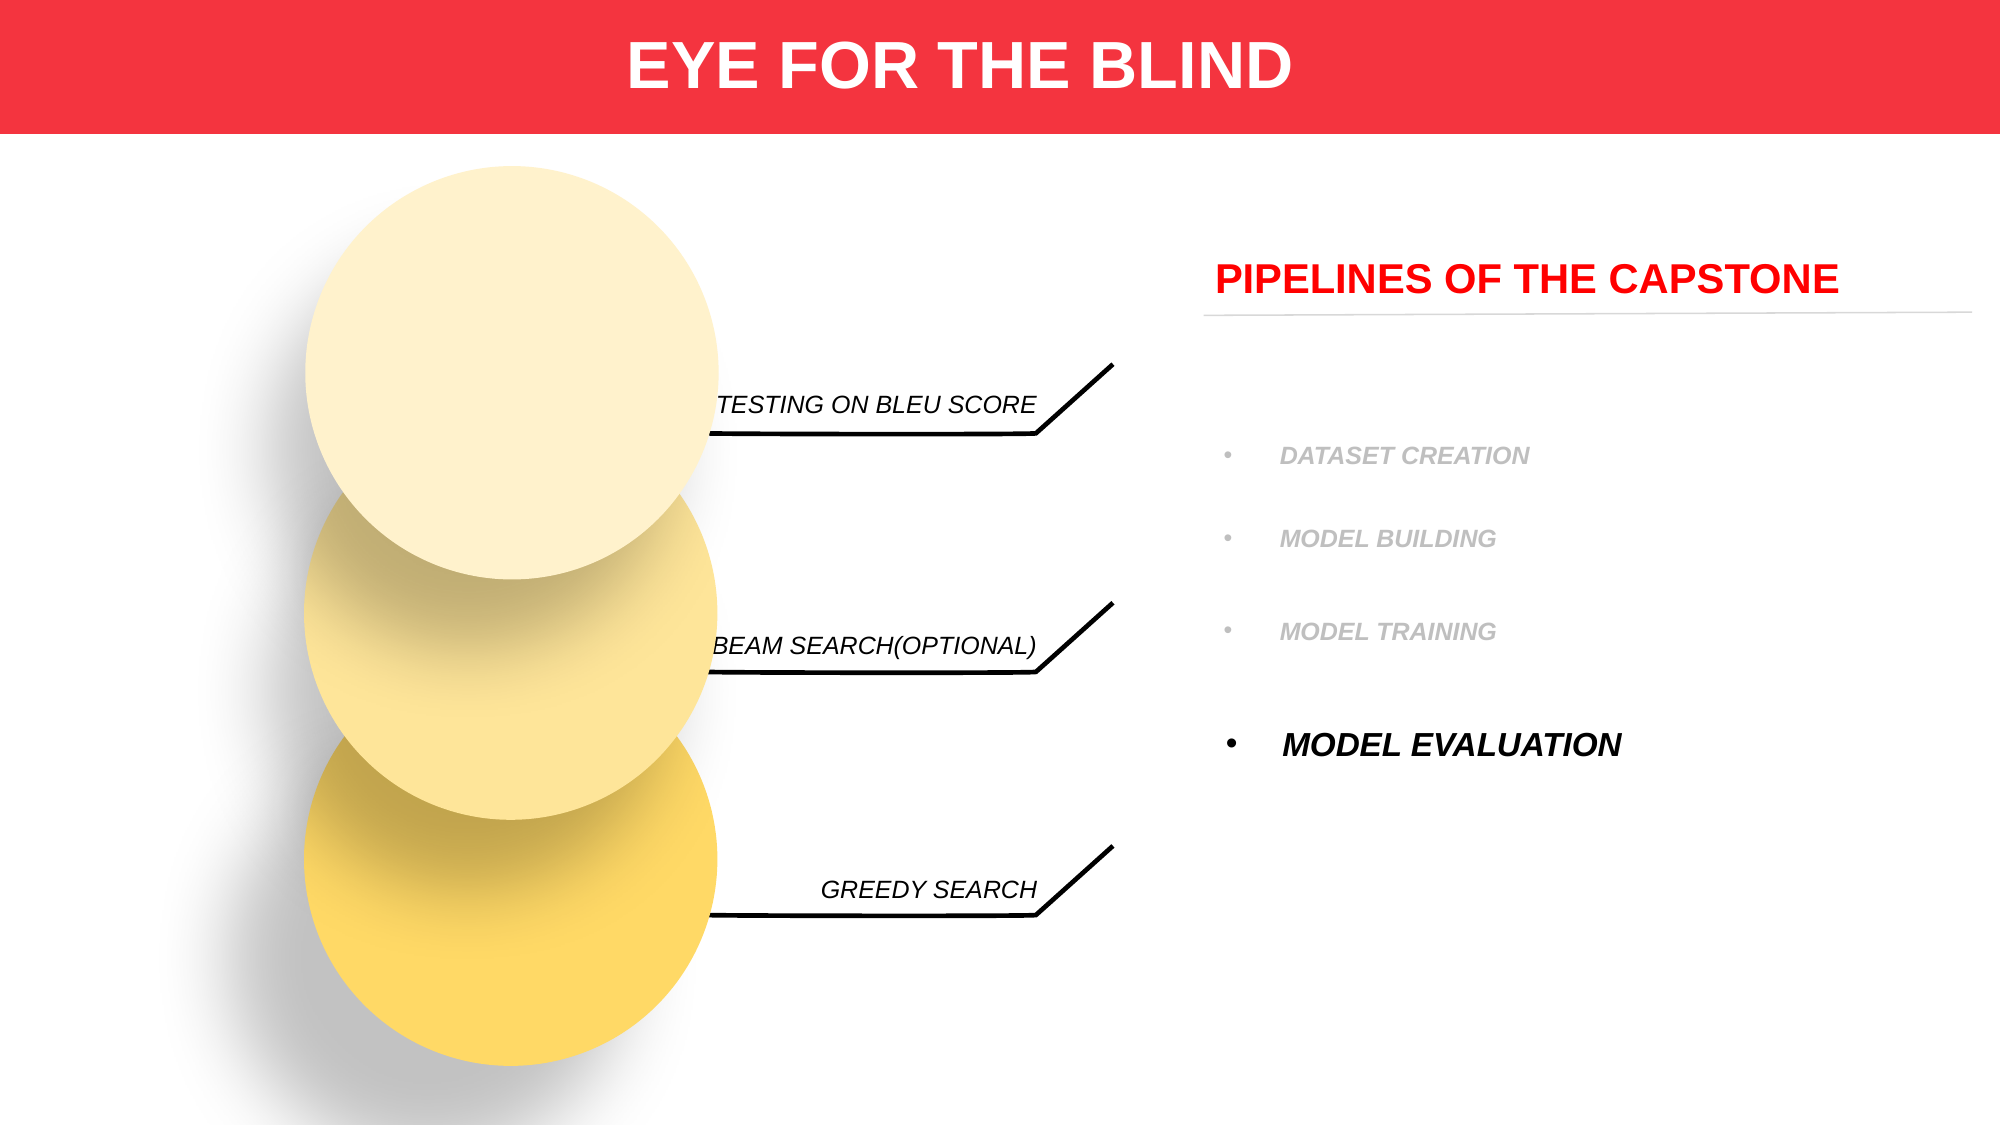

EYE FOR THE BLIND

PIPELINES OF THE CAPSTONE

TESTING ON BLEU SCORE

DATASET CREATION
MODEL BUILDING

BEAM SEARCH(OPTIONAL)
MODEL TRAINING

MODEL EVALUATION

GREEDY SEARCH